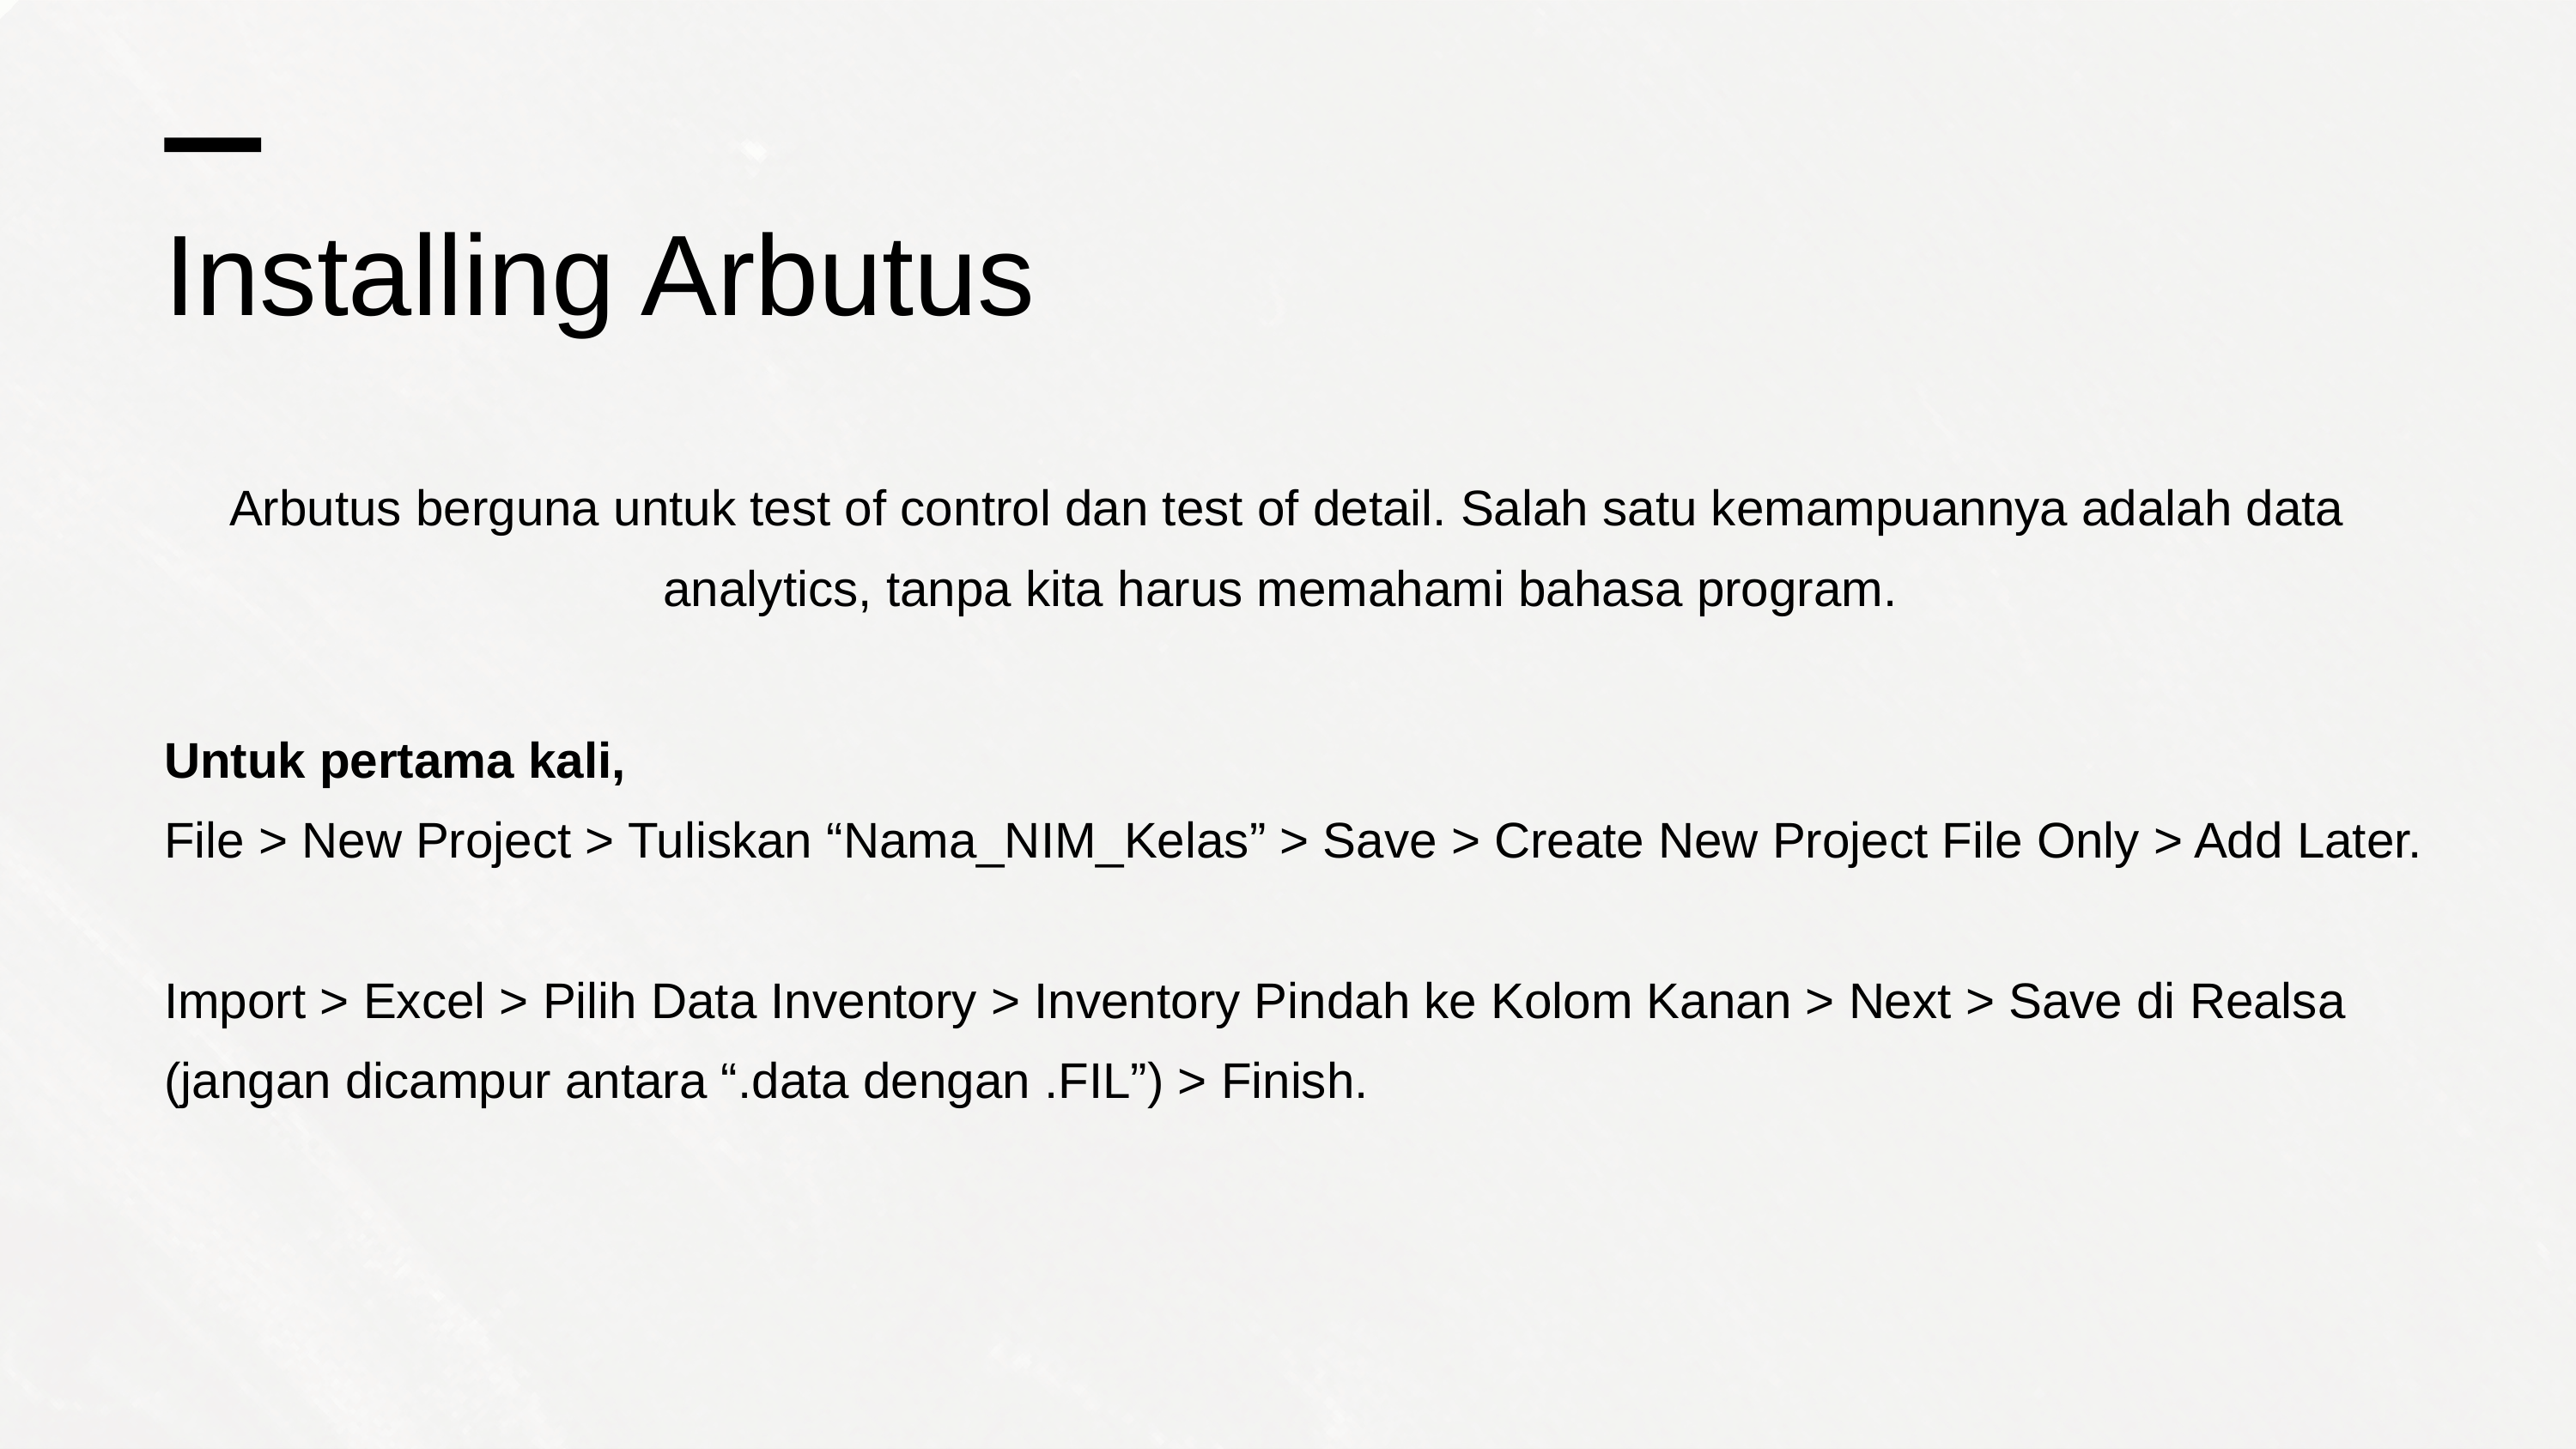

Installing Arbutus
Arbutus berguna untuk test of control dan test of detail. Salah satu kemampuannya adalah data analytics, tanpa kita harus memahami bahasa program.
Untuk pertama kali,
File > New Project > Tuliskan “Nama_NIM_Kelas” > Save > Create New Project File Only > Add Later.

Import > Excel > Pilih Data Inventory > Inventory Pindah ke Kolom Kanan > Next > Save di Realsa (jangan dicampur antara “.data dengan .FIL”) > Finish.